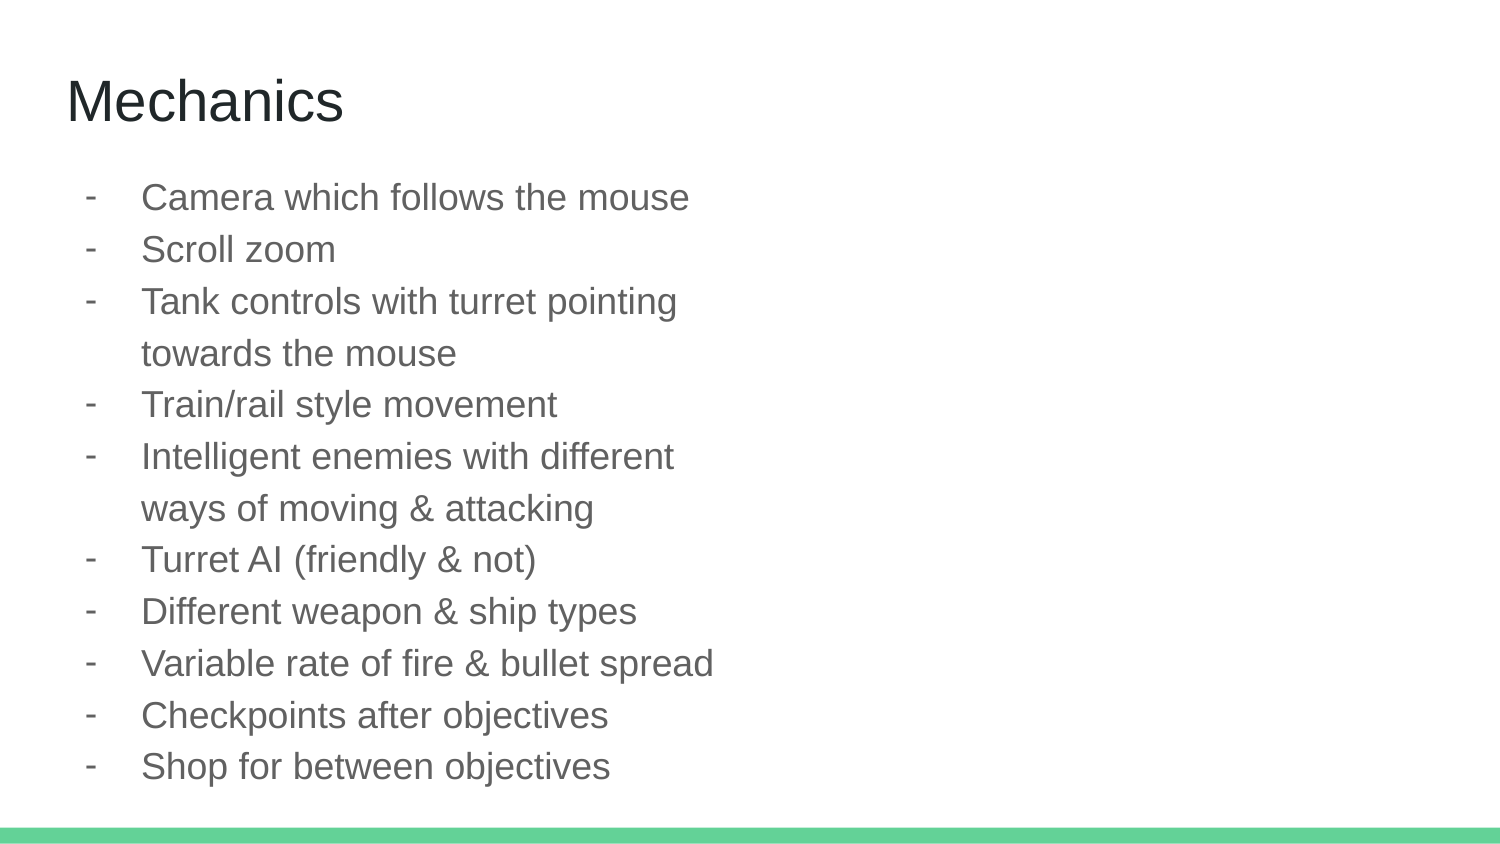

# Mechanics
Camera which follows the mouse
Scroll zoom
Tank controls with turret pointing towards the mouse
Train/rail style movement
Intelligent enemies with different ways of moving & attacking
Turret AI (friendly & not)
Different weapon & ship types
Variable rate of fire & bullet spread
Checkpoints after objectives
Shop for between objectives